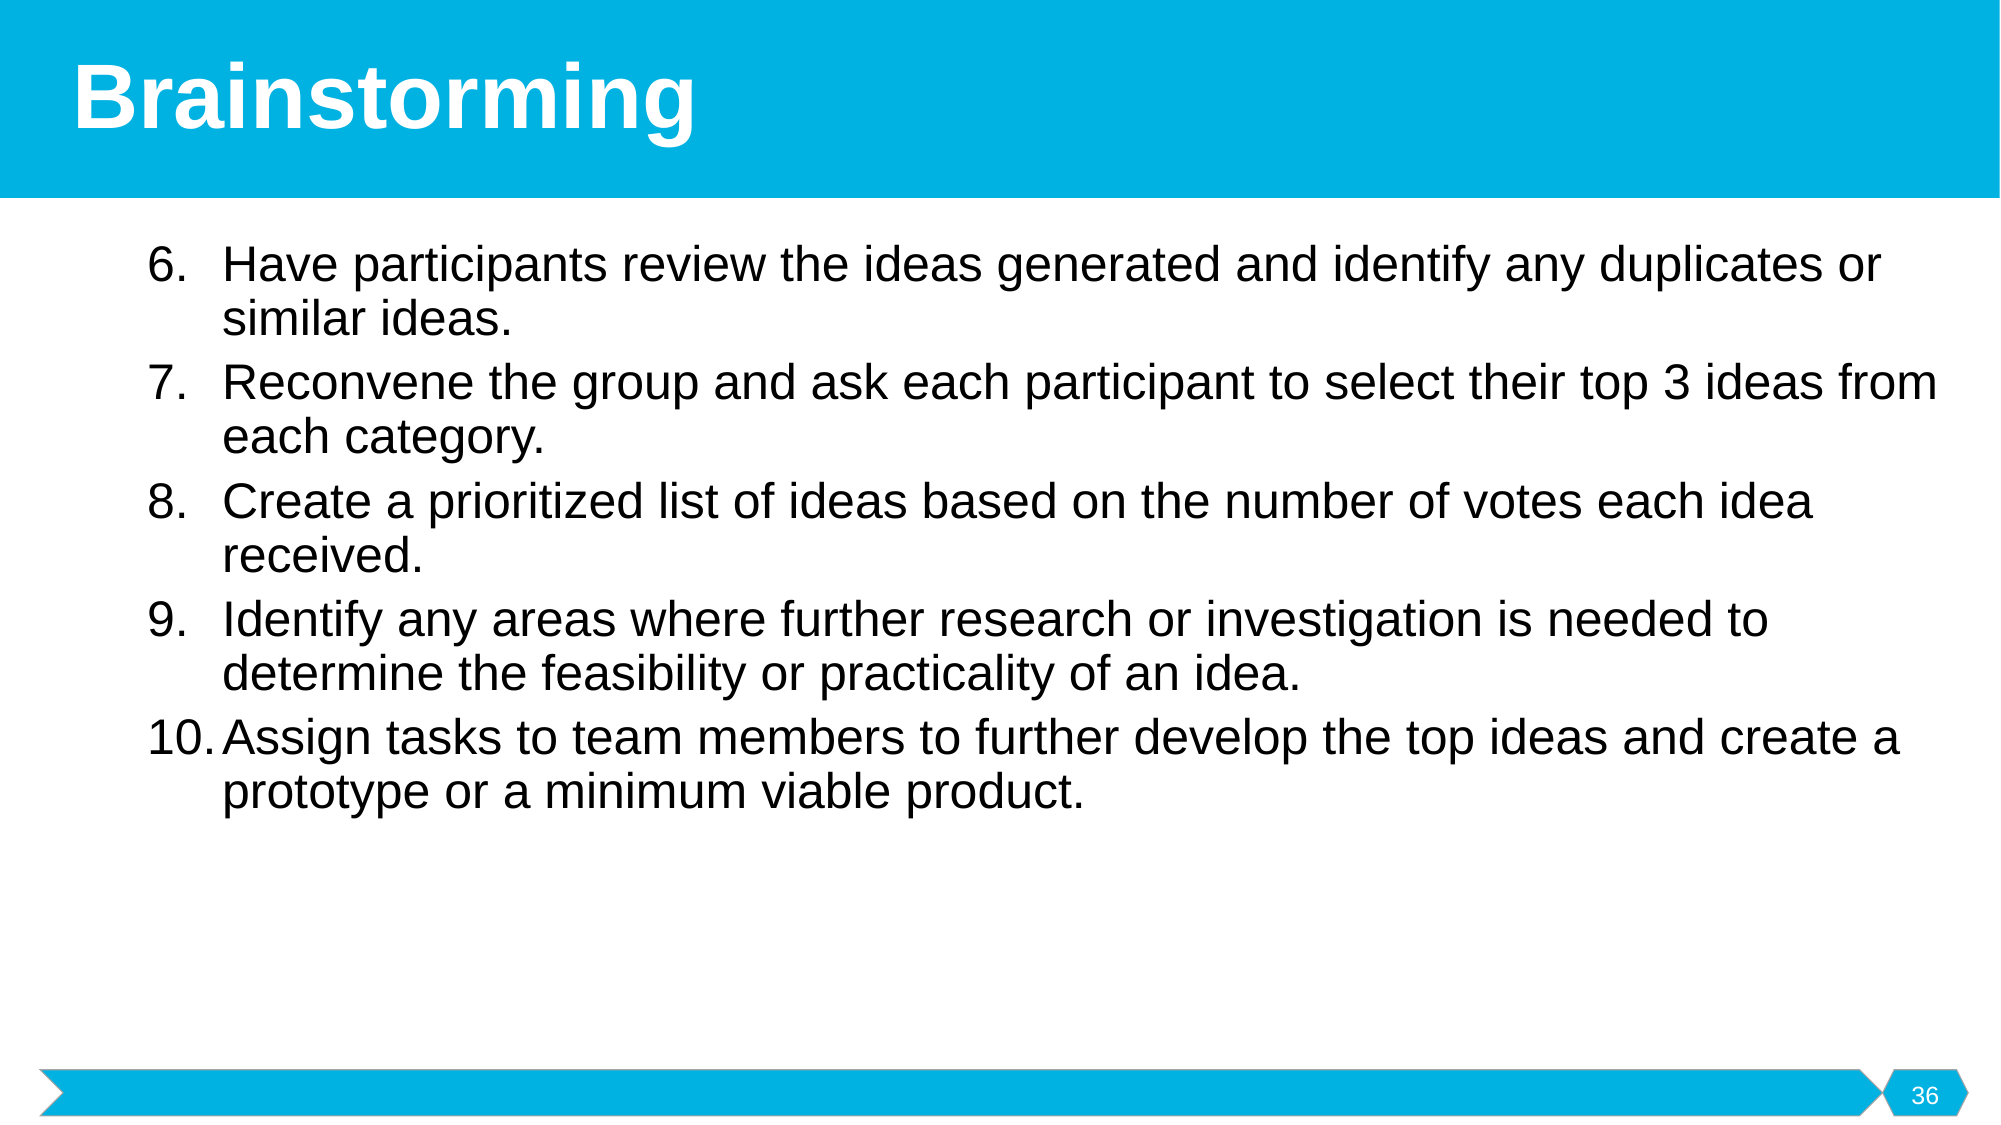

# Brainstorming
Have participants review the ideas generated and identify any duplicates or similar ideas.
Reconvene the group and ask each participant to select their top 3 ideas from each category.
Create a prioritized list of ideas based on the number of votes each idea received.
Identify any areas where further research or investigation is needed to determine the feasibility or practicality of an idea.
Assign tasks to team members to further develop the top ideas and create a prototype or a minimum viable product.
36